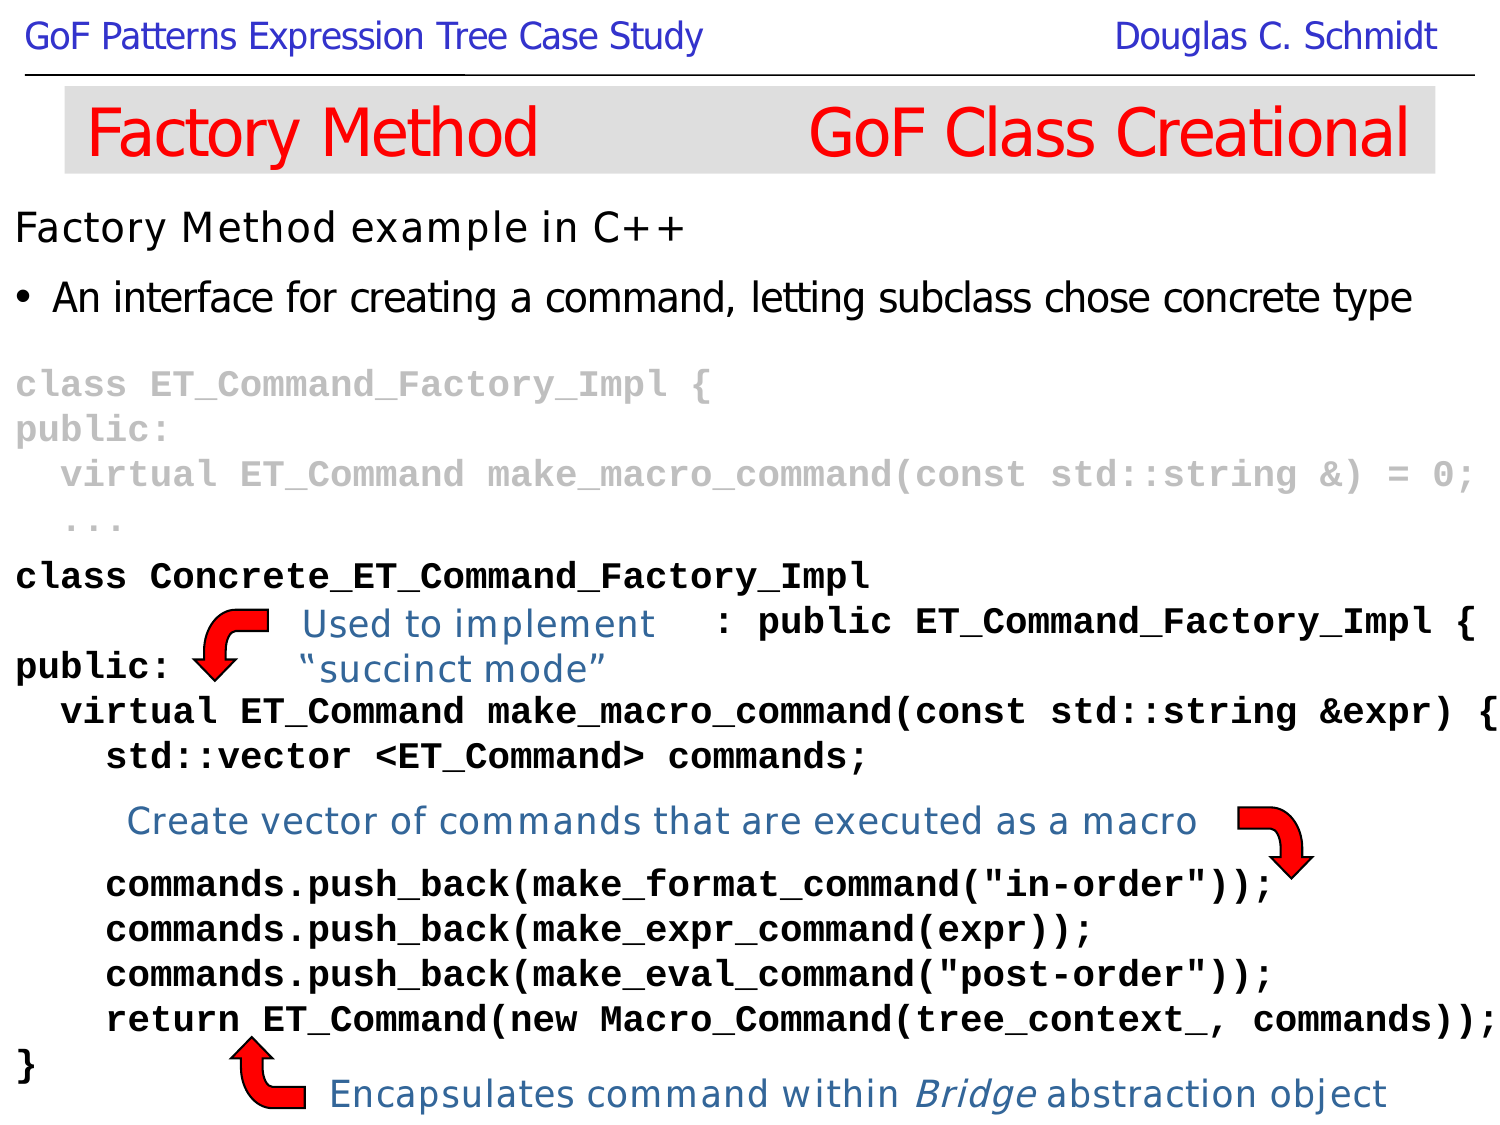

# Factory Method             GoF Class Creational
Factory Method example in C++
An interface for creating a command, letting subclass chose concrete type
class ET_Command_Factory_Impl {
public:
  virtual ET_Command make_macro_command(const std::string &) = 0;
  ...
class Concrete_ET_Command_Factory_Impl
                               : public ET_Command_Factory_Impl {
public:
  virtual ET_Command make_macro_command(const std::string &expr) {
    std::vector <ET_Command> commands;

    commands.push_back(make_format_command("in-order"));
    commands.push_back(make_expr_command(expr));
    commands.push_back(make_eval_command("post-order"));
    return ET_Command(new Macro_Command(tree_context_, commands));
}

Used to implement “succinct mode”

Create vector of commands that are executed as a macro

Encapsulates command within Bridge abstraction object